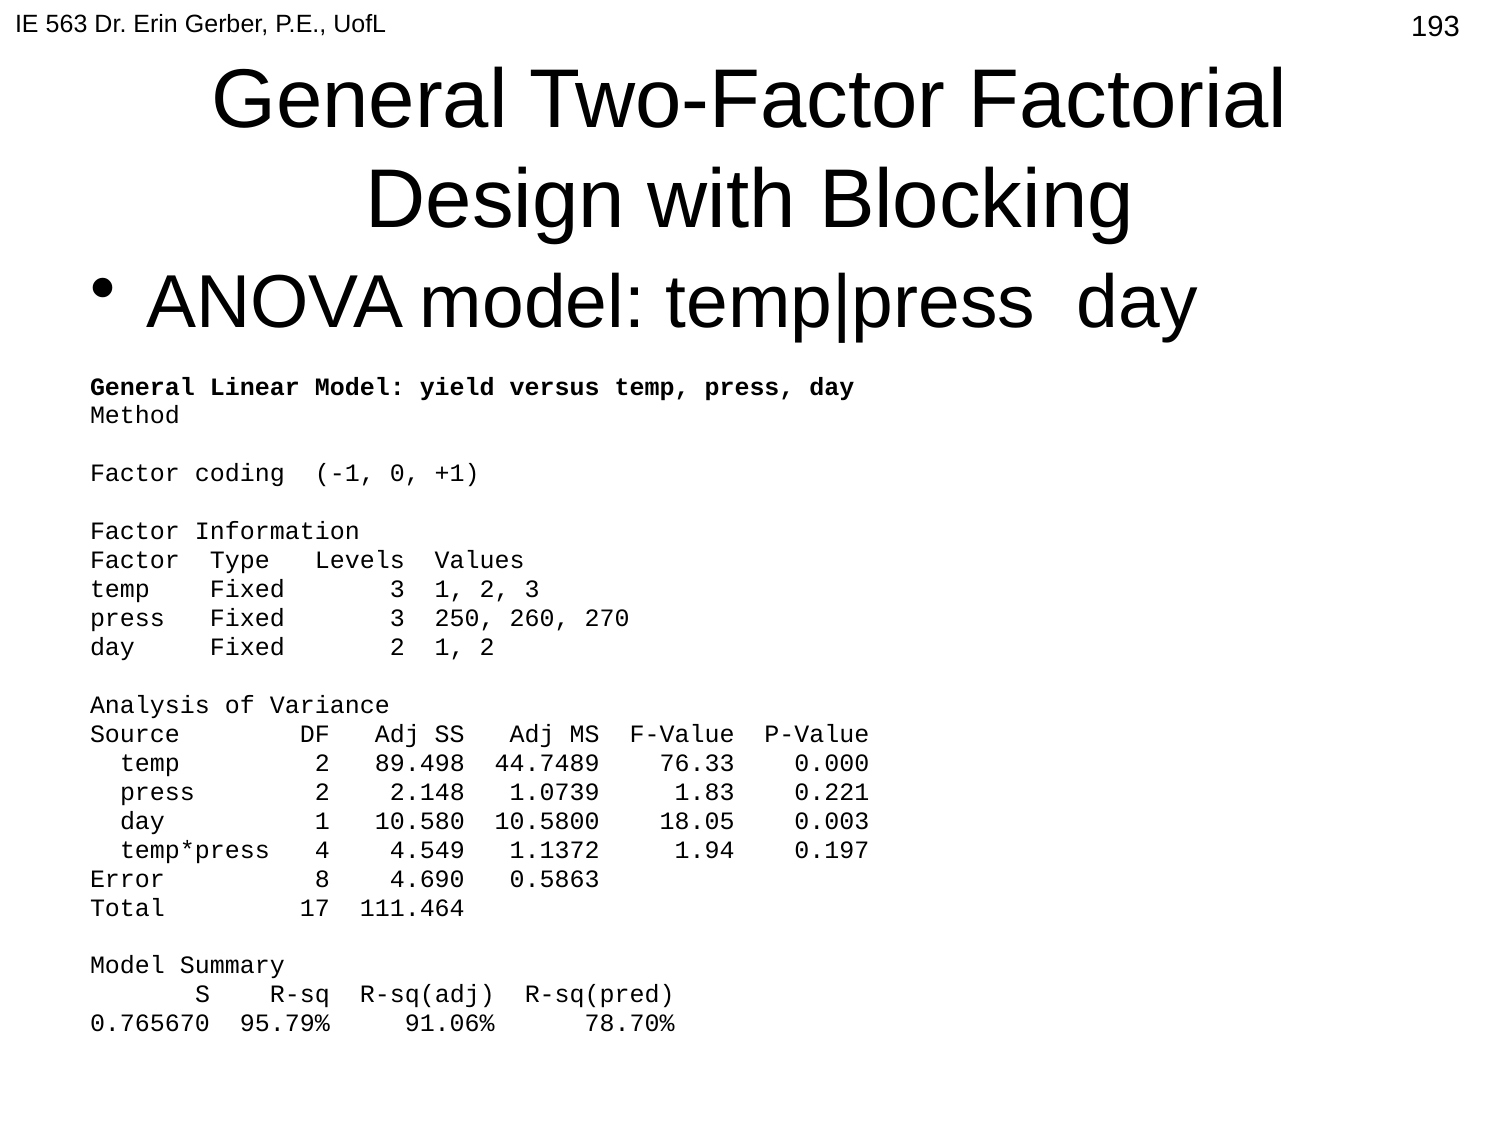

IE 563 Dr. Erin Gerber, P.E., UofL
193
# General Two-Factor Factorial Design with Blocking
ANOVA model: temp|press  day

General Linear Model: yield versus temp, press, day
Method

Factor coding  (-1, 0, +1)

Factor Information
Factor  Type   Levels  Values
temp    Fixed       3  1, 2, 3
press   Fixed       3  250, 260, 270
day     Fixed       2  1, 2

Analysis of Variance
Source        DF   Adj SS   Adj MS  F-Value  P-Value
  temp         2   89.498  44.7489    76.33    0.000
  press        2    2.148   1.0739     1.83    0.221
  day          1   10.580  10.5800    18.05    0.003
  temp*press   4    4.549   1.1372     1.94    0.197
Error          8    4.690   0.5863
Total         17  111.464

Model Summary
       S    R-sq  R-sq(adj)  R-sq(pred)
0.765670  95.79%     91.06%      78.70%